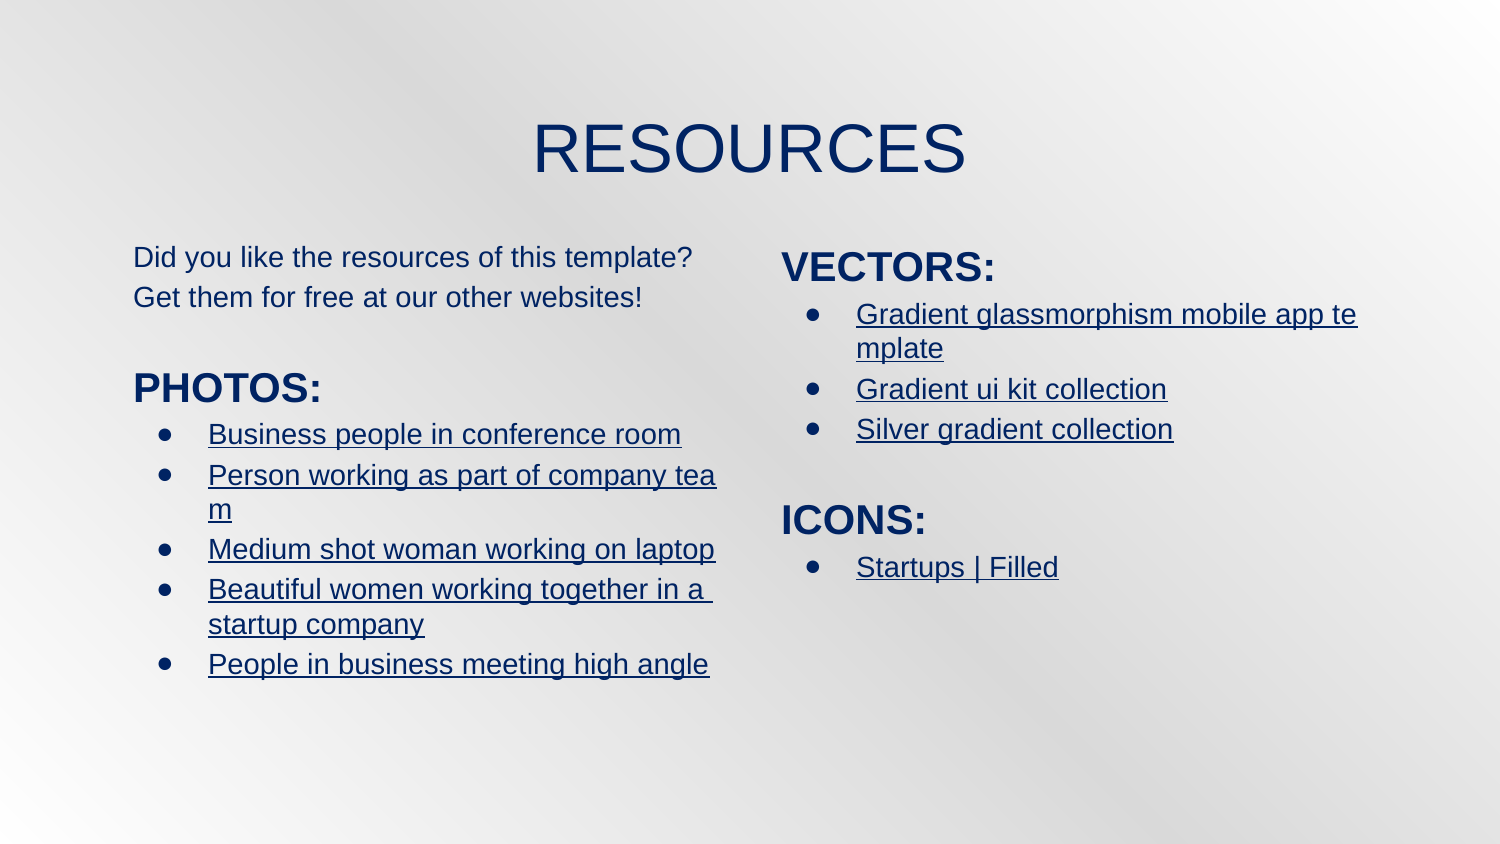

# RESOURCES
Did you like the resources of this template? Get them for free at our other websites!
PHOTOS:
Business people in conference room
Person working as part of company team
Medium shot woman working on laptop
Beautiful women working together in a startup company
People in business meeting high angle
VECTORS:
Gradient glassmorphism mobile app template
Gradient ui kit collection
Silver gradient collection

ICONS:
Startups | Filled